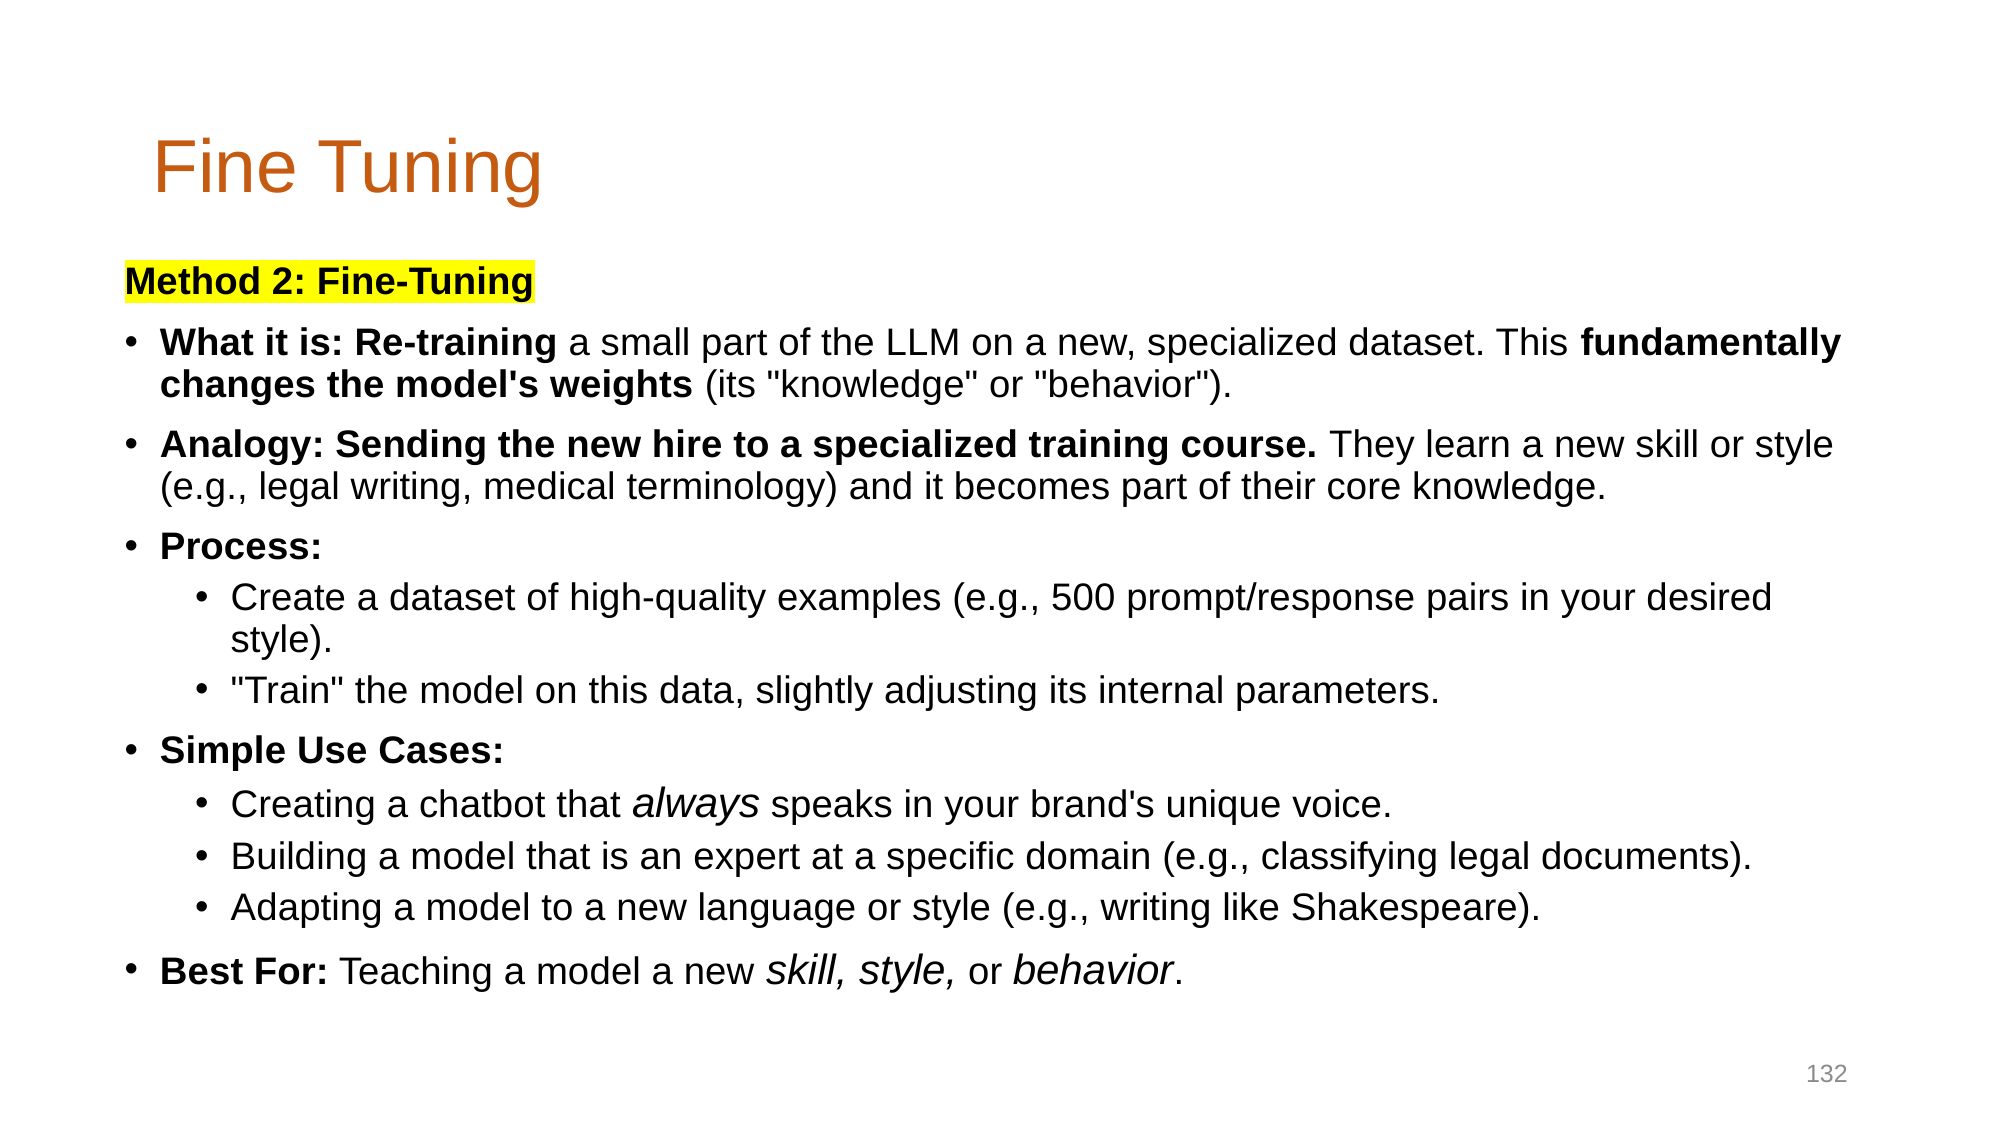

# Fine Tuning
Method 2: Fine-Tuning
What it is: Re-training a small part of the LLM on a new, specialized dataset. This fundamentally changes the model's weights (its "knowledge" or "behavior").
Analogy: Sending the new hire to a specialized training course. They learn a new skill or style (e.g., legal writing, medical terminology) and it becomes part of their core knowledge.
Process:
Create a dataset of high-quality examples (e.g., 500 prompt/response pairs in your desired style).
"Train" the model on this data, slightly adjusting its internal parameters.
Simple Use Cases:
Creating a chatbot that always speaks in your brand's unique voice.
Building a model that is an expert at a specific domain (e.g., classifying legal documents).
Adapting a model to a new language or style (e.g., writing like Shakespeare).
Best For: Teaching a model a new skill, style, or behavior.
132